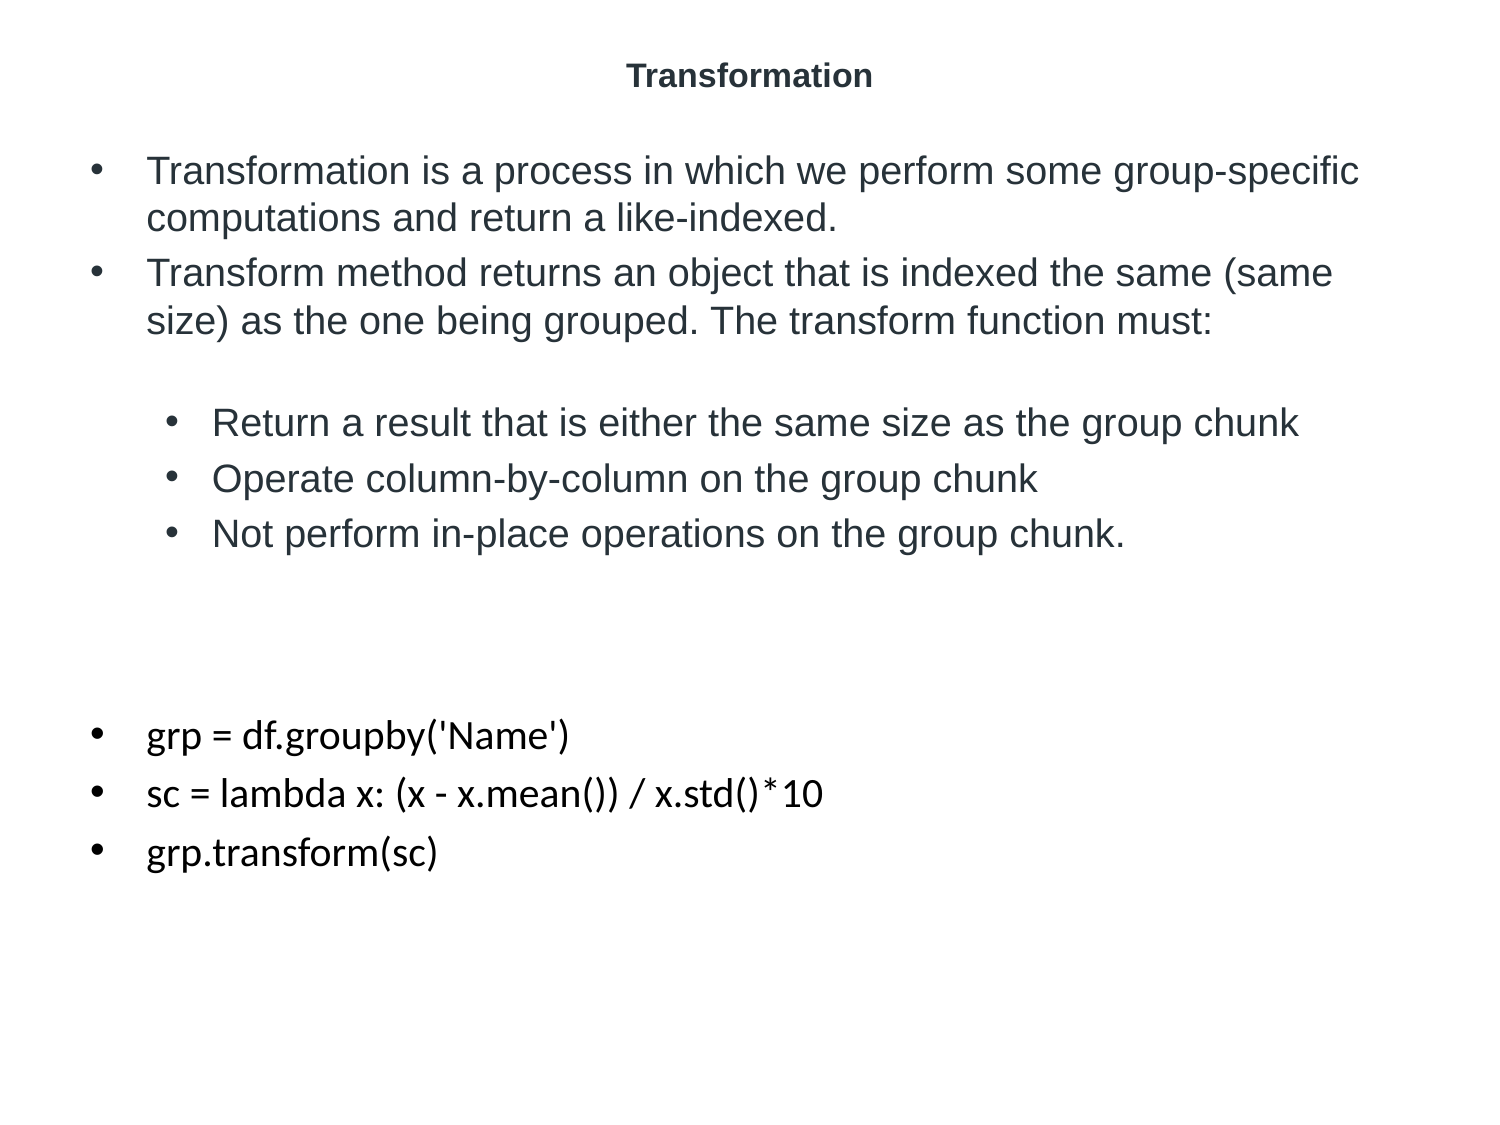

# Transformation
Transformation is a process in which we perform some group-specific computations and return a like-indexed.
Transform method returns an object that is indexed the same (same size) as the one being grouped. The transform function must:
Return a result that is either the same size as the group chunk
Operate column-by-column on the group chunk
Not perform in-place operations on the group chunk.

grp = df.groupby('Name')
sc = lambda x: (x - x.mean()) / x.std()*10
grp.transform(sc)